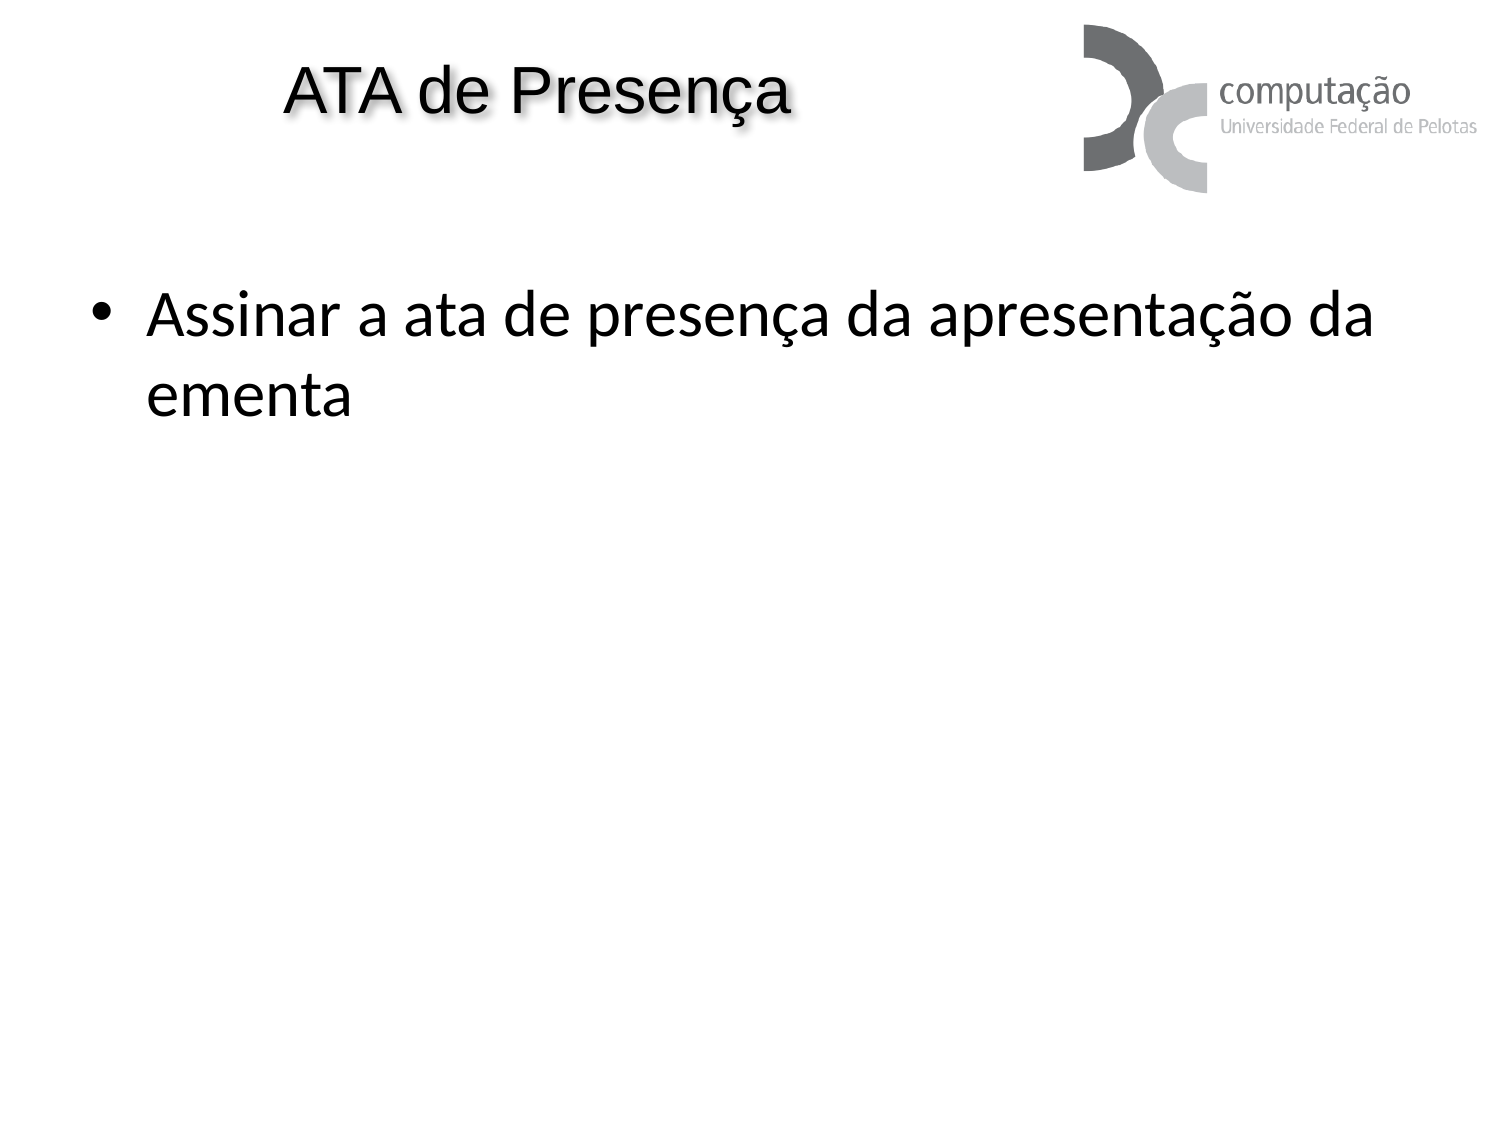

# ATA de Presença
Assinar a ata de presença da apresentação da ementa